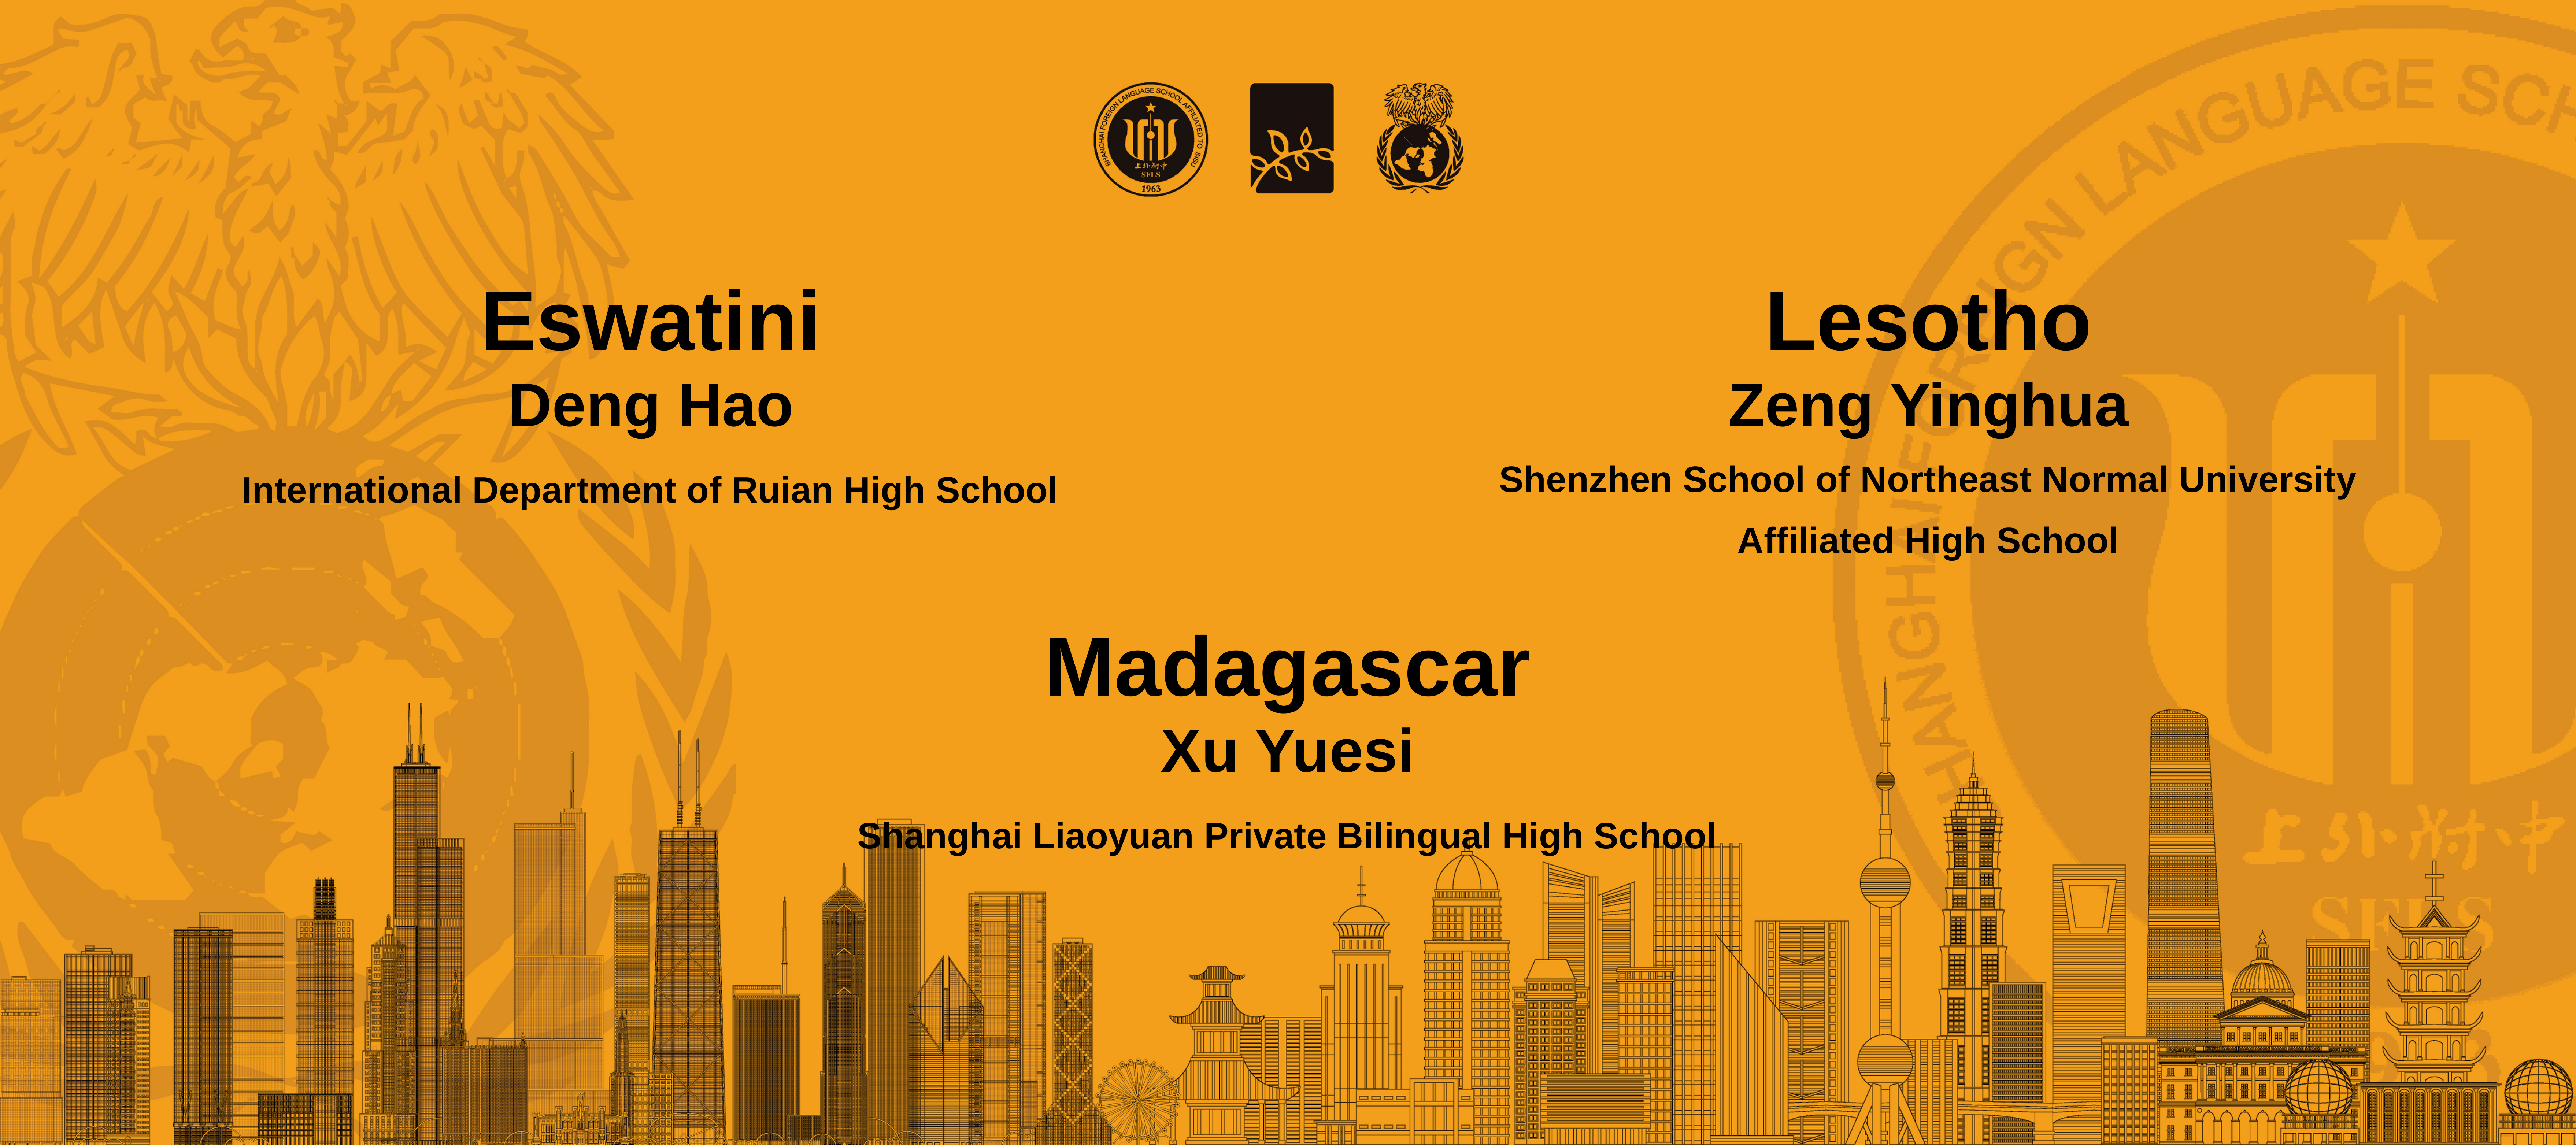

Eswatini
Deng Hao
International Department of Ruian High School
Lesotho
Zeng Yinghua
Shenzhen School of Northeast Normal University
Affiliated High School
Madagascar
Xu Yuesi
Shanghai Liaoyuan Private Bilingual High School